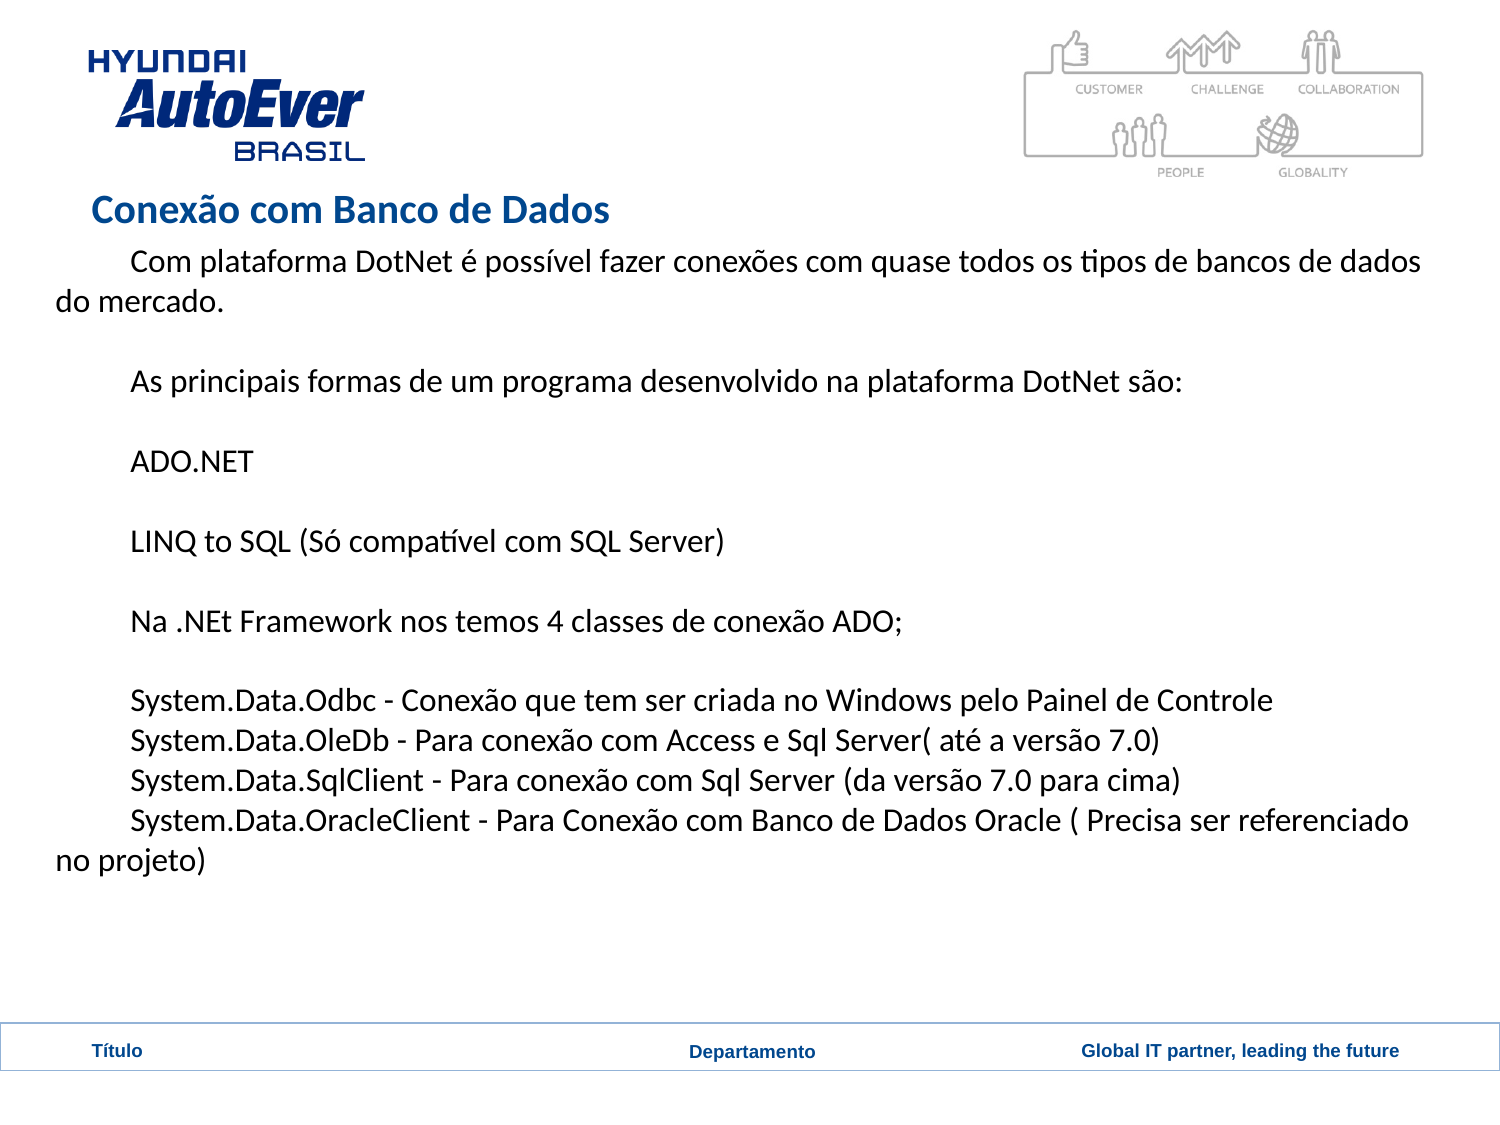

# Conexão com Banco de Dados
Com plataforma DotNet é possível fazer conexões com quase todos os tipos de bancos de dados do mercado.

As principais formas de um programa desenvolvido na plataforma DotNet são:

ADO.NET

LINQ to SQL (Só compatível com SQL Server)

Na .NEt Framework nos temos 4 classes de conexão ADO;

System.Data.Odbc - Conexão que tem ser criada no Windows pelo Painel de Controle
System.Data.OleDb - Para conexão com Access e Sql Server( até a versão 7.0)
System.Data.SqlClient - Para conexão com Sql Server (da versão 7.0 para cima)
System.Data.OracleClient - Para Conexão com Banco de Dados Oracle ( Precisa ser referenciado no projeto)